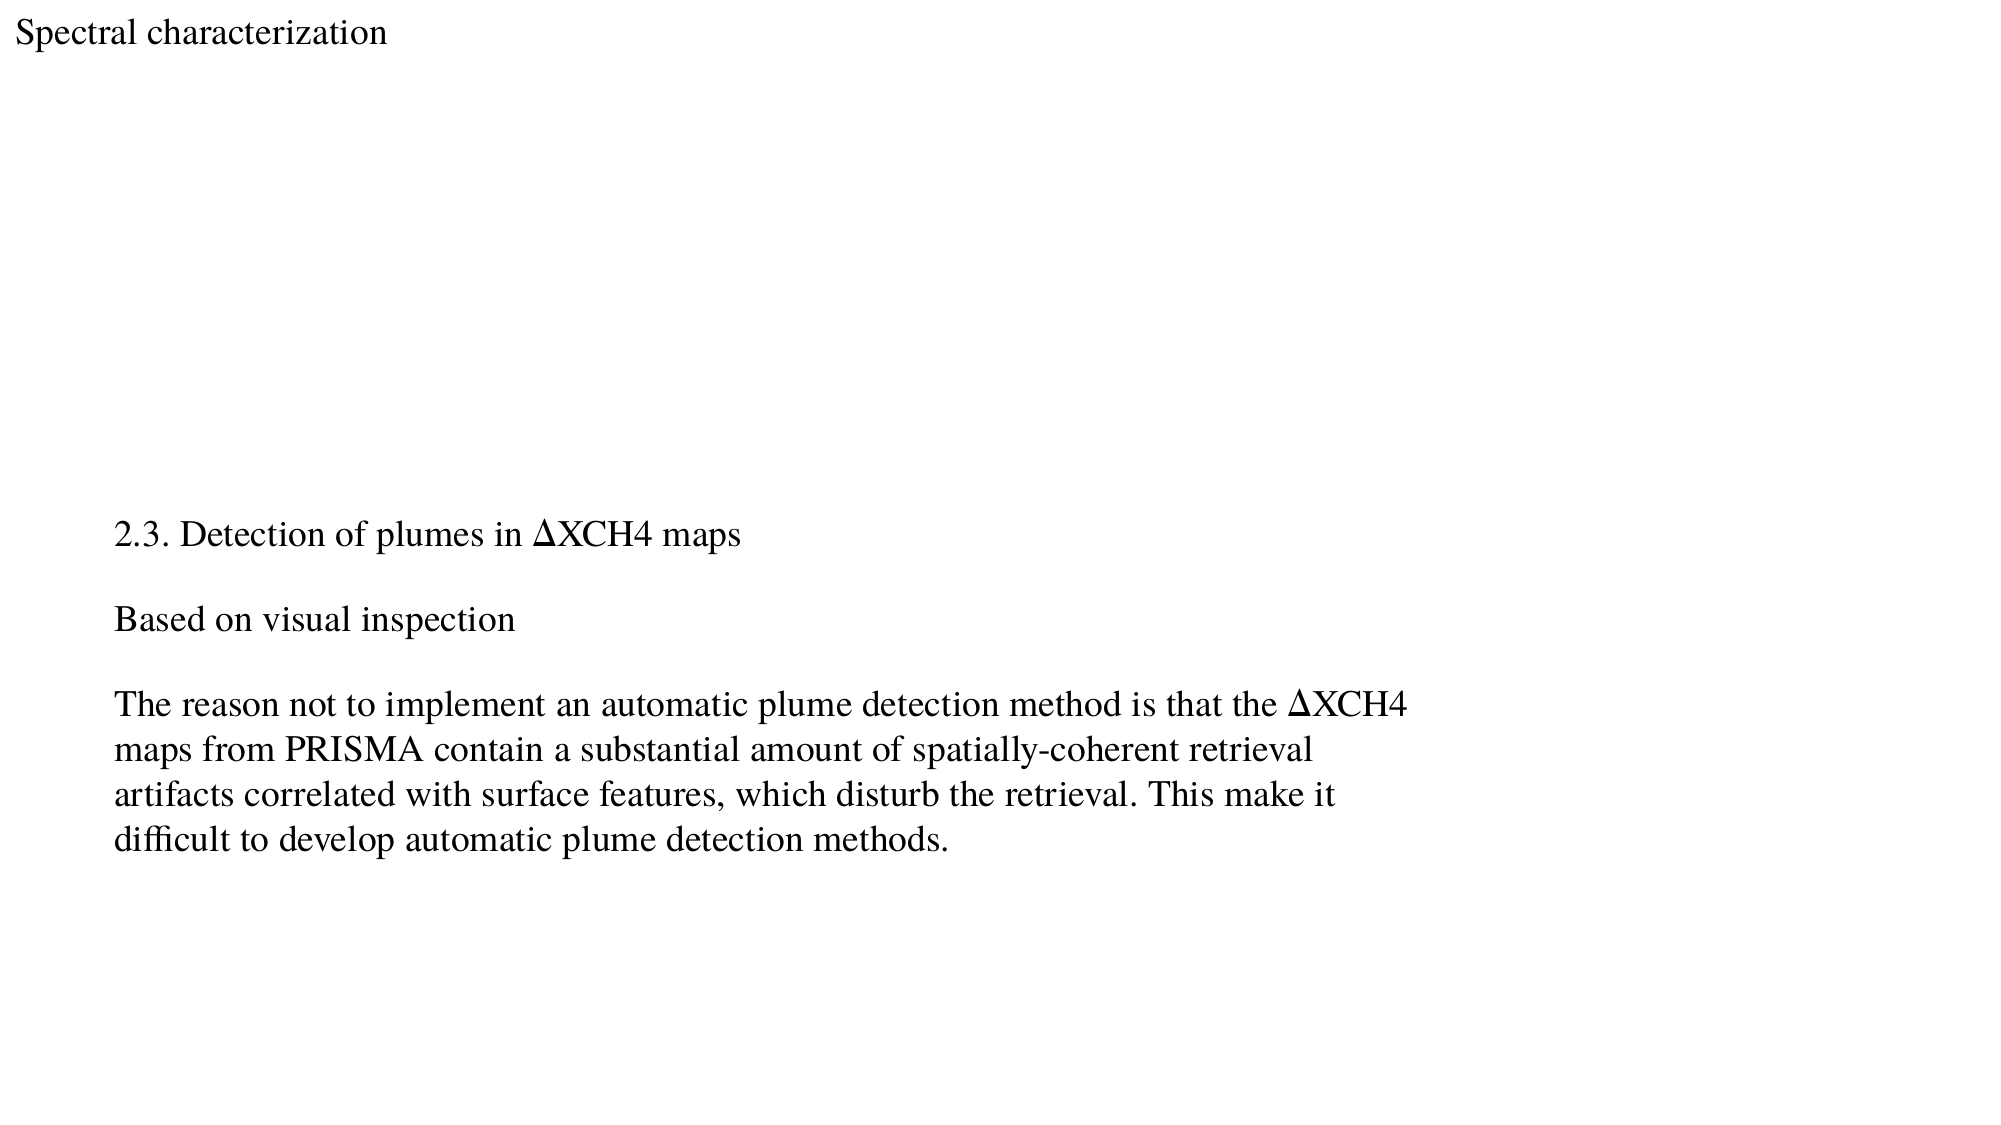

Spectral characterization
2.3. Detection of plumes in ΔXCH4 maps
Based on visual inspection
The reason not to implement an automatic plume detection method is that the ΔXCH4 maps from PRISMA contain a substantial amount of spatially-coherent retrieval artifacts correlated with surface features, which disturb the retrieval. This make it difficult to develop automatic plume detection methods.